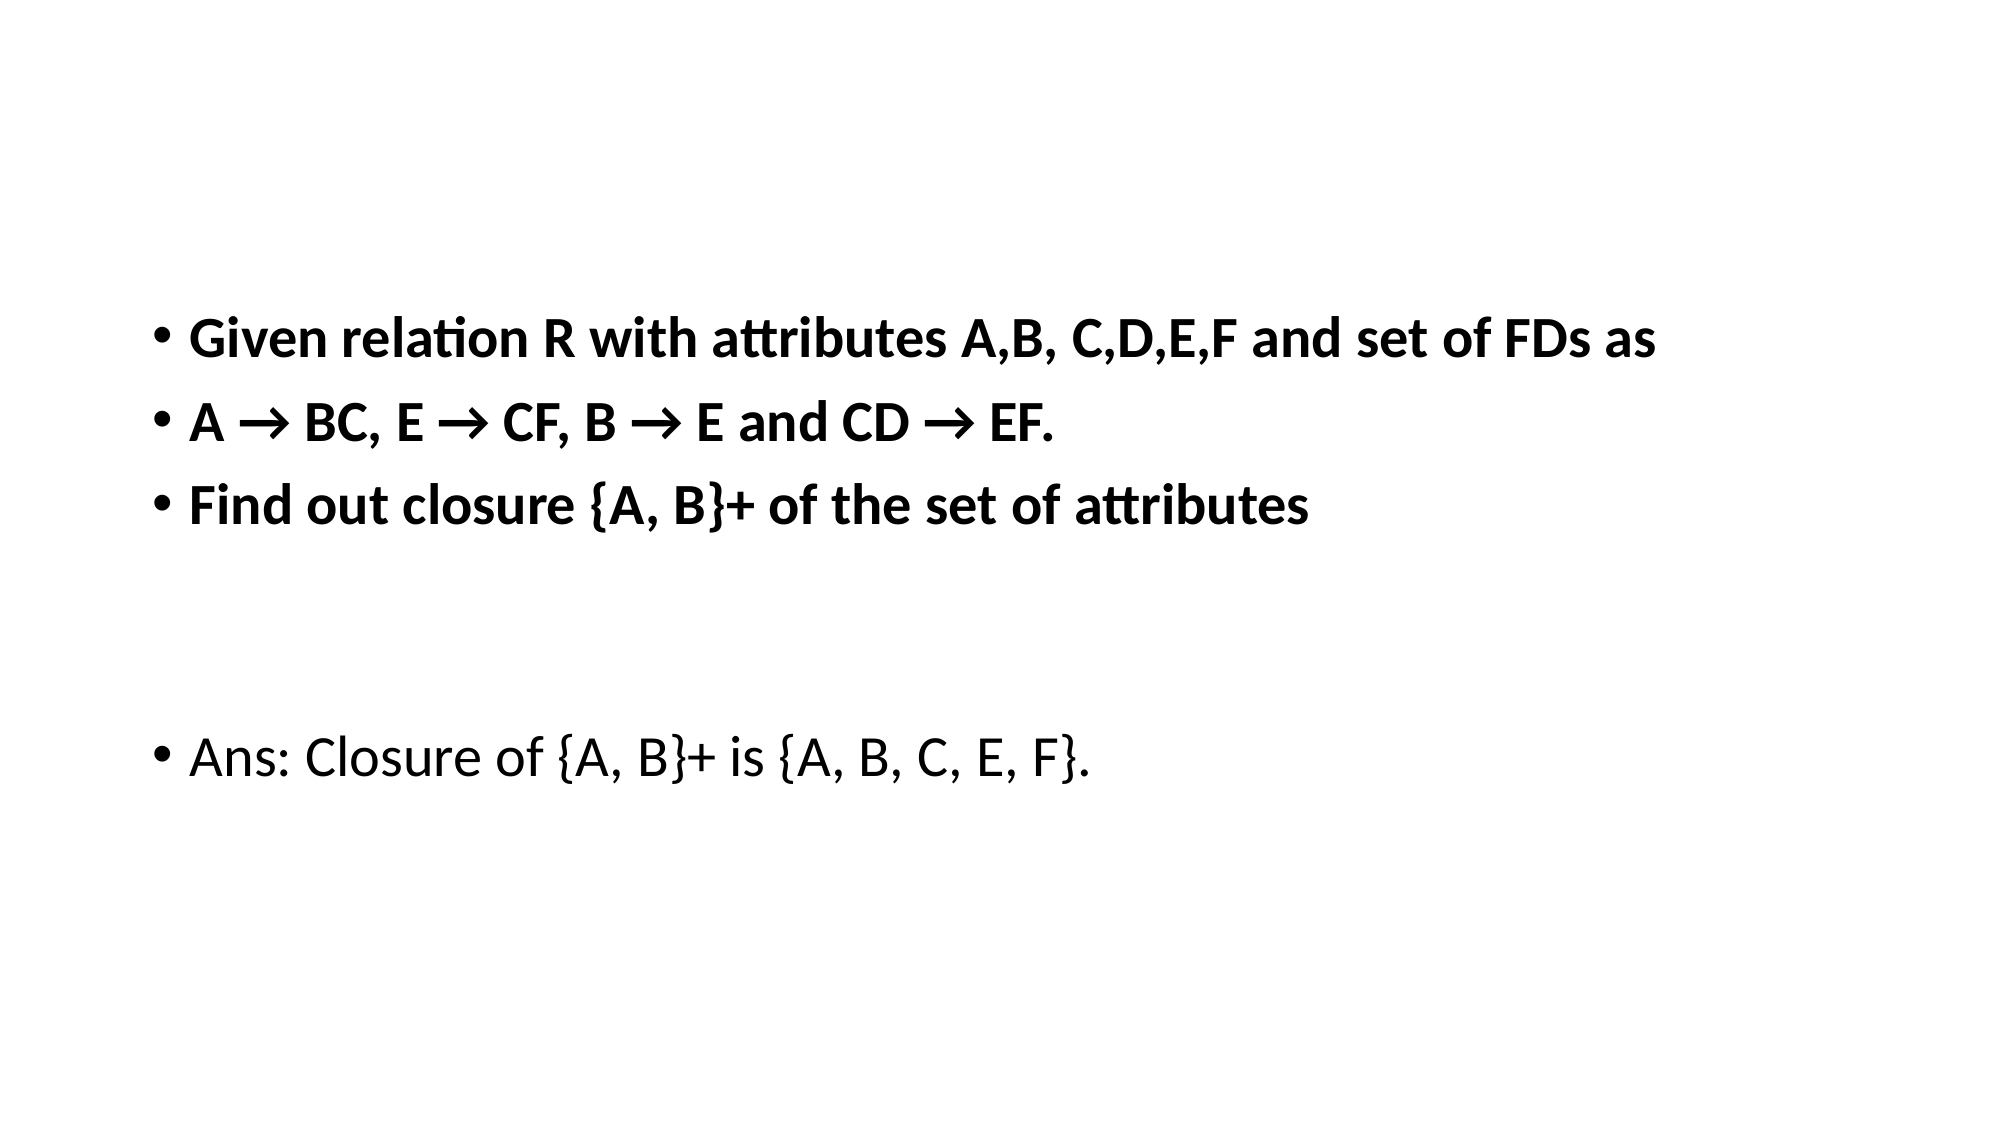

Given relation R with attributes A,B, C,D,E,F and set of FDs as
A → BC, E → CF, B → E and CD → EF.
Find out closure {A, B}+ of the set of attributes

Ans: Closure of {A, B}+ is {A, B, C, E, F}.